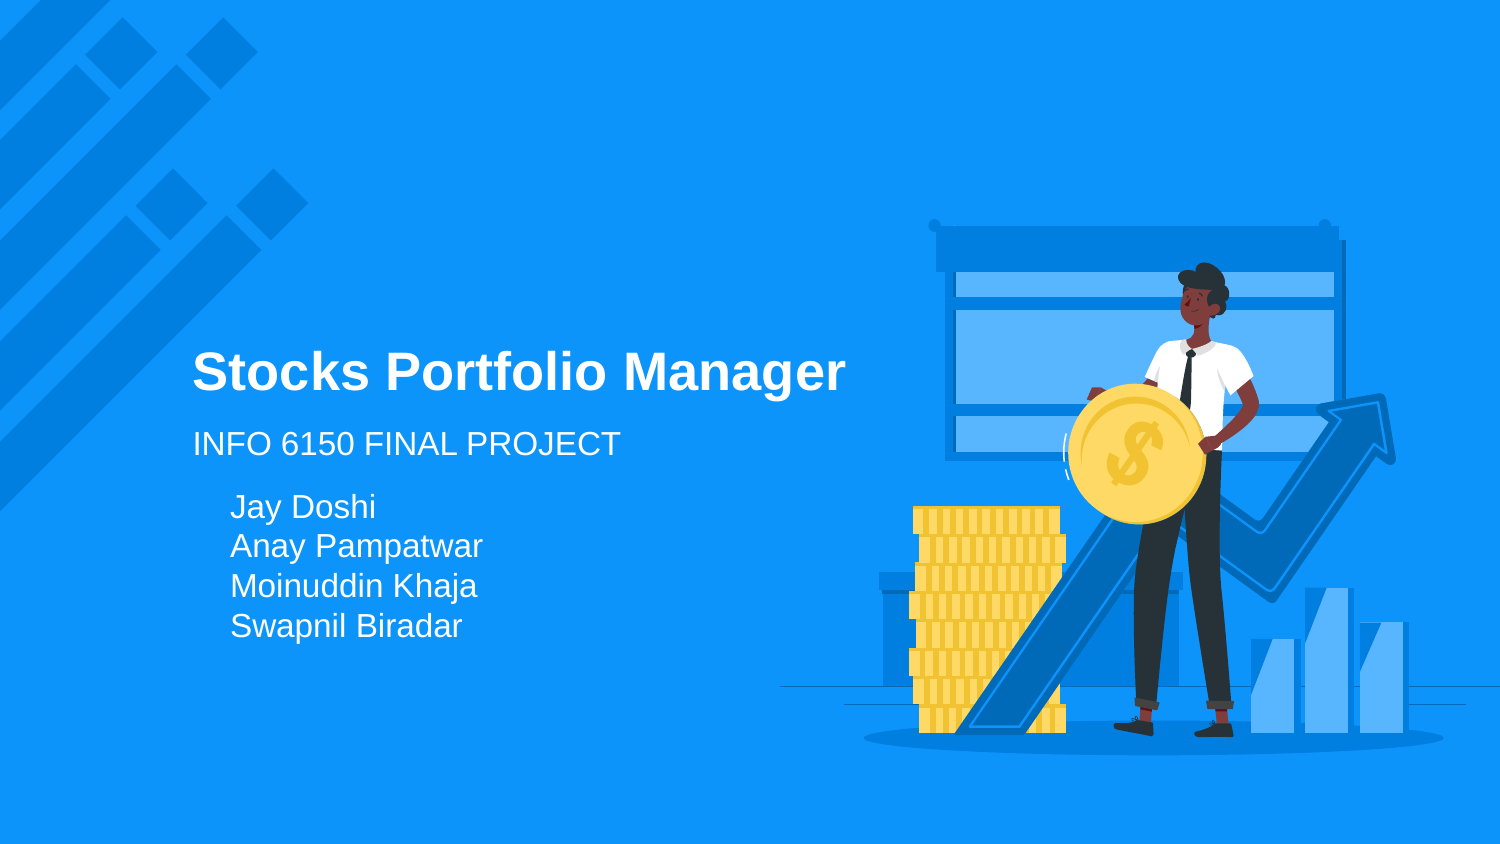

# Stocks Portfolio Manager
INFO 6150 FINAL PROJECT
Jay Doshi
Anay Pampatwar
Moinuddin Khaja
Swapnil Biradar